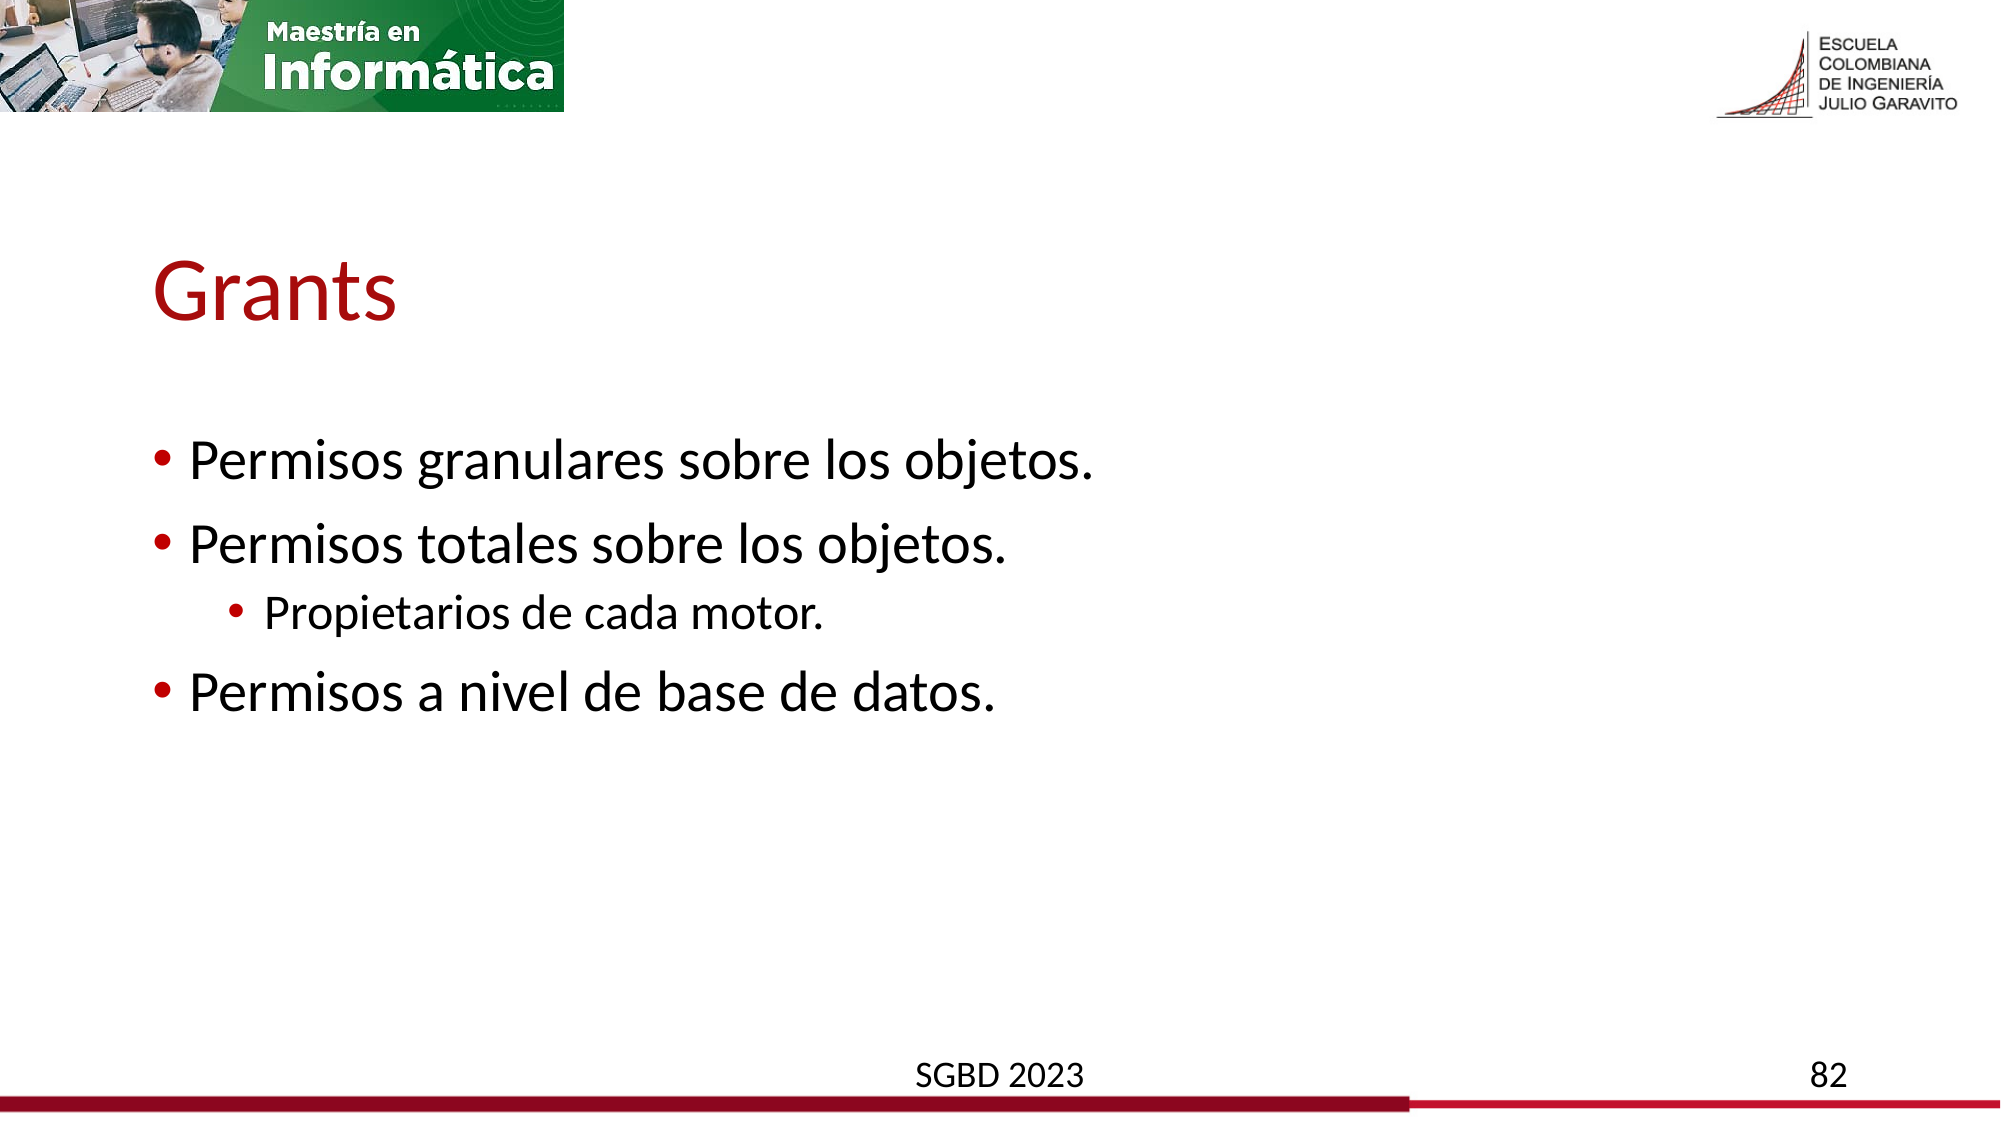

# Grants
Permisos granulares sobre los objetos.
Permisos totales sobre los objetos.
Propietarios de cada motor.
Permisos a nivel de base de datos.
SGBD 2023
82